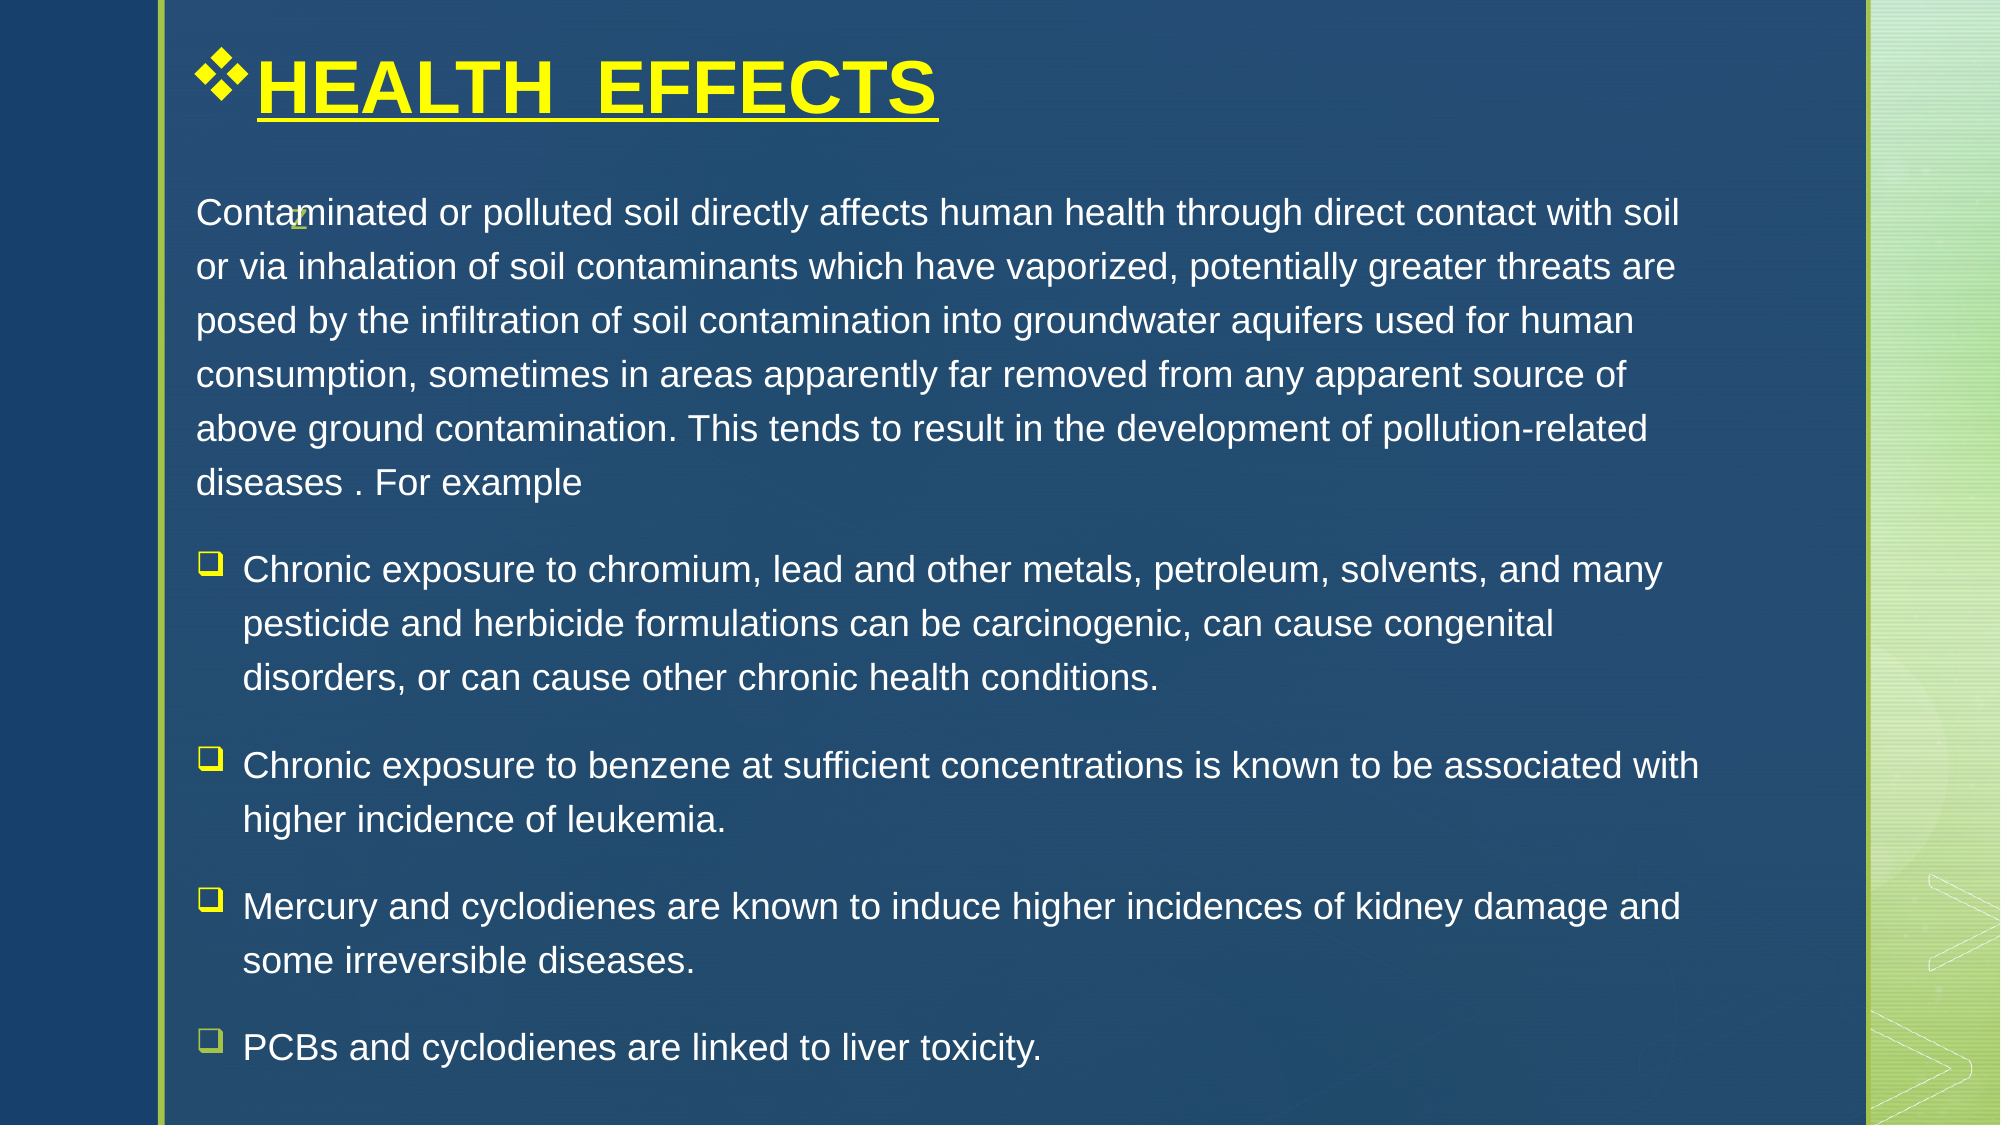

HEALTH  EFFECTS
Contaminated or polluted soil directly affects human health through direct contact with soil or via inhalation of soil contaminants which have vaporized, potentially greater threats are posed by the infiltration of soil contamination into groundwater aquifers used for human consumption, sometimes in areas apparently far removed from any apparent source of above ground contamination. This tends to result in the development of pollution-related diseases . For example
Chronic exposure to chromium, lead and other metals, petroleum, solvents, and many pesticide and herbicide formulations can be carcinogenic, can cause congenital disorders, or can cause other chronic health conditions.
Chronic exposure to benzene at sufficient concentrations is known to be associated with higher incidence of leukemia.
Mercury and cyclodienes are known to induce higher incidences of kidney damage and some irreversible diseases.
PCBs and cyclodienes are linked to liver toxicity.